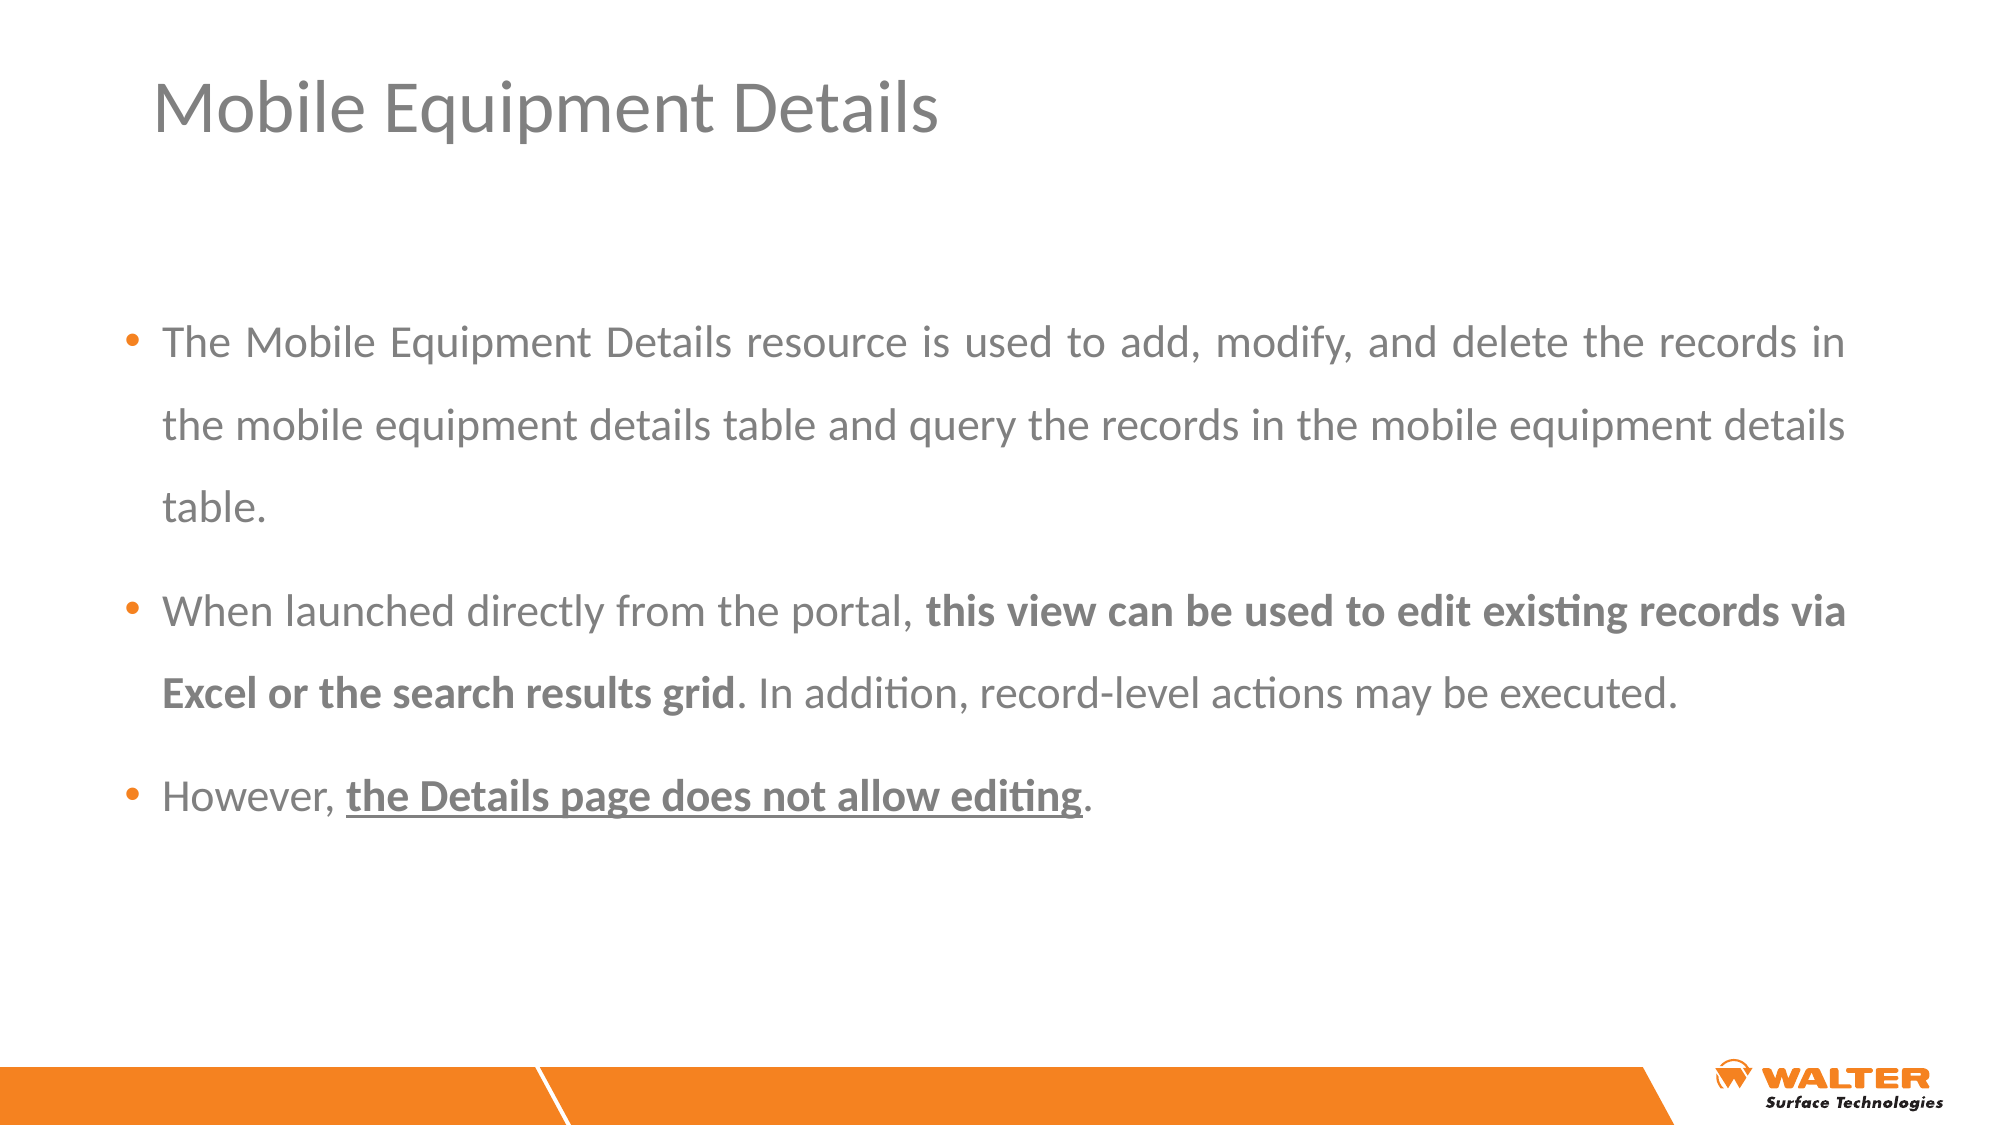

# Mobile Equipment Details
The Mobile Equipment Details resource is used to add, modify, and delete the records in the mobile equipment details table and query the records in the mobile equipment details table.
When launched directly from the portal, this view can be used to edit existing records via Excel or the search results grid. In addition, record-level actions may be executed.
However, the Details page does not allow editing.